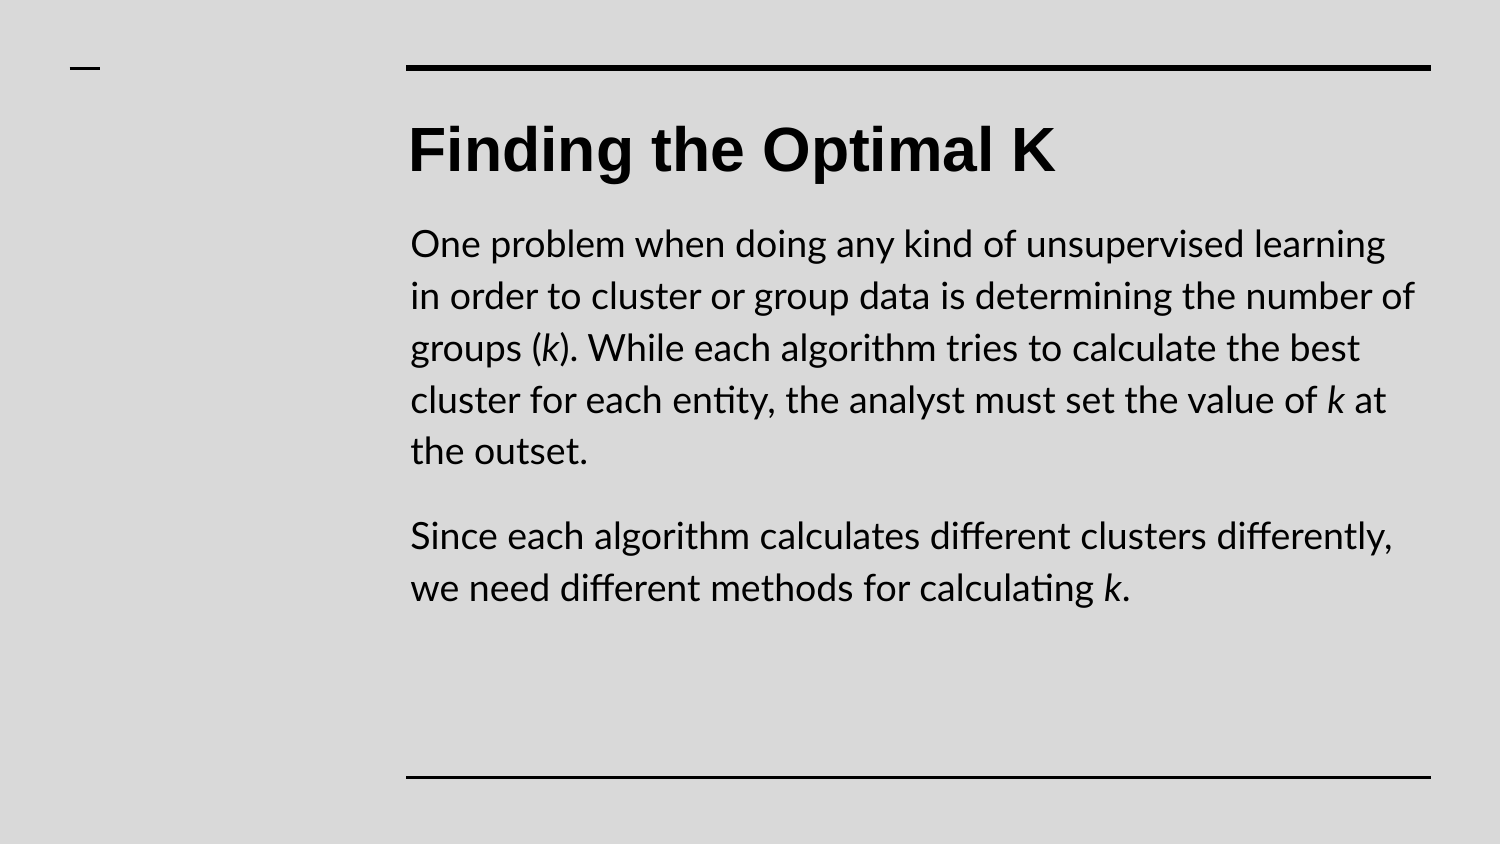

# Finding the Optimal K
One problem when doing any kind of unsupervised learning in order to cluster or group data is determining the number of groups (k). While each algorithm tries to calculate the best cluster for each entity, the analyst must set the value of k at the outset.
Since each algorithm calculates different clusters differently, we need different methods for calculating k.